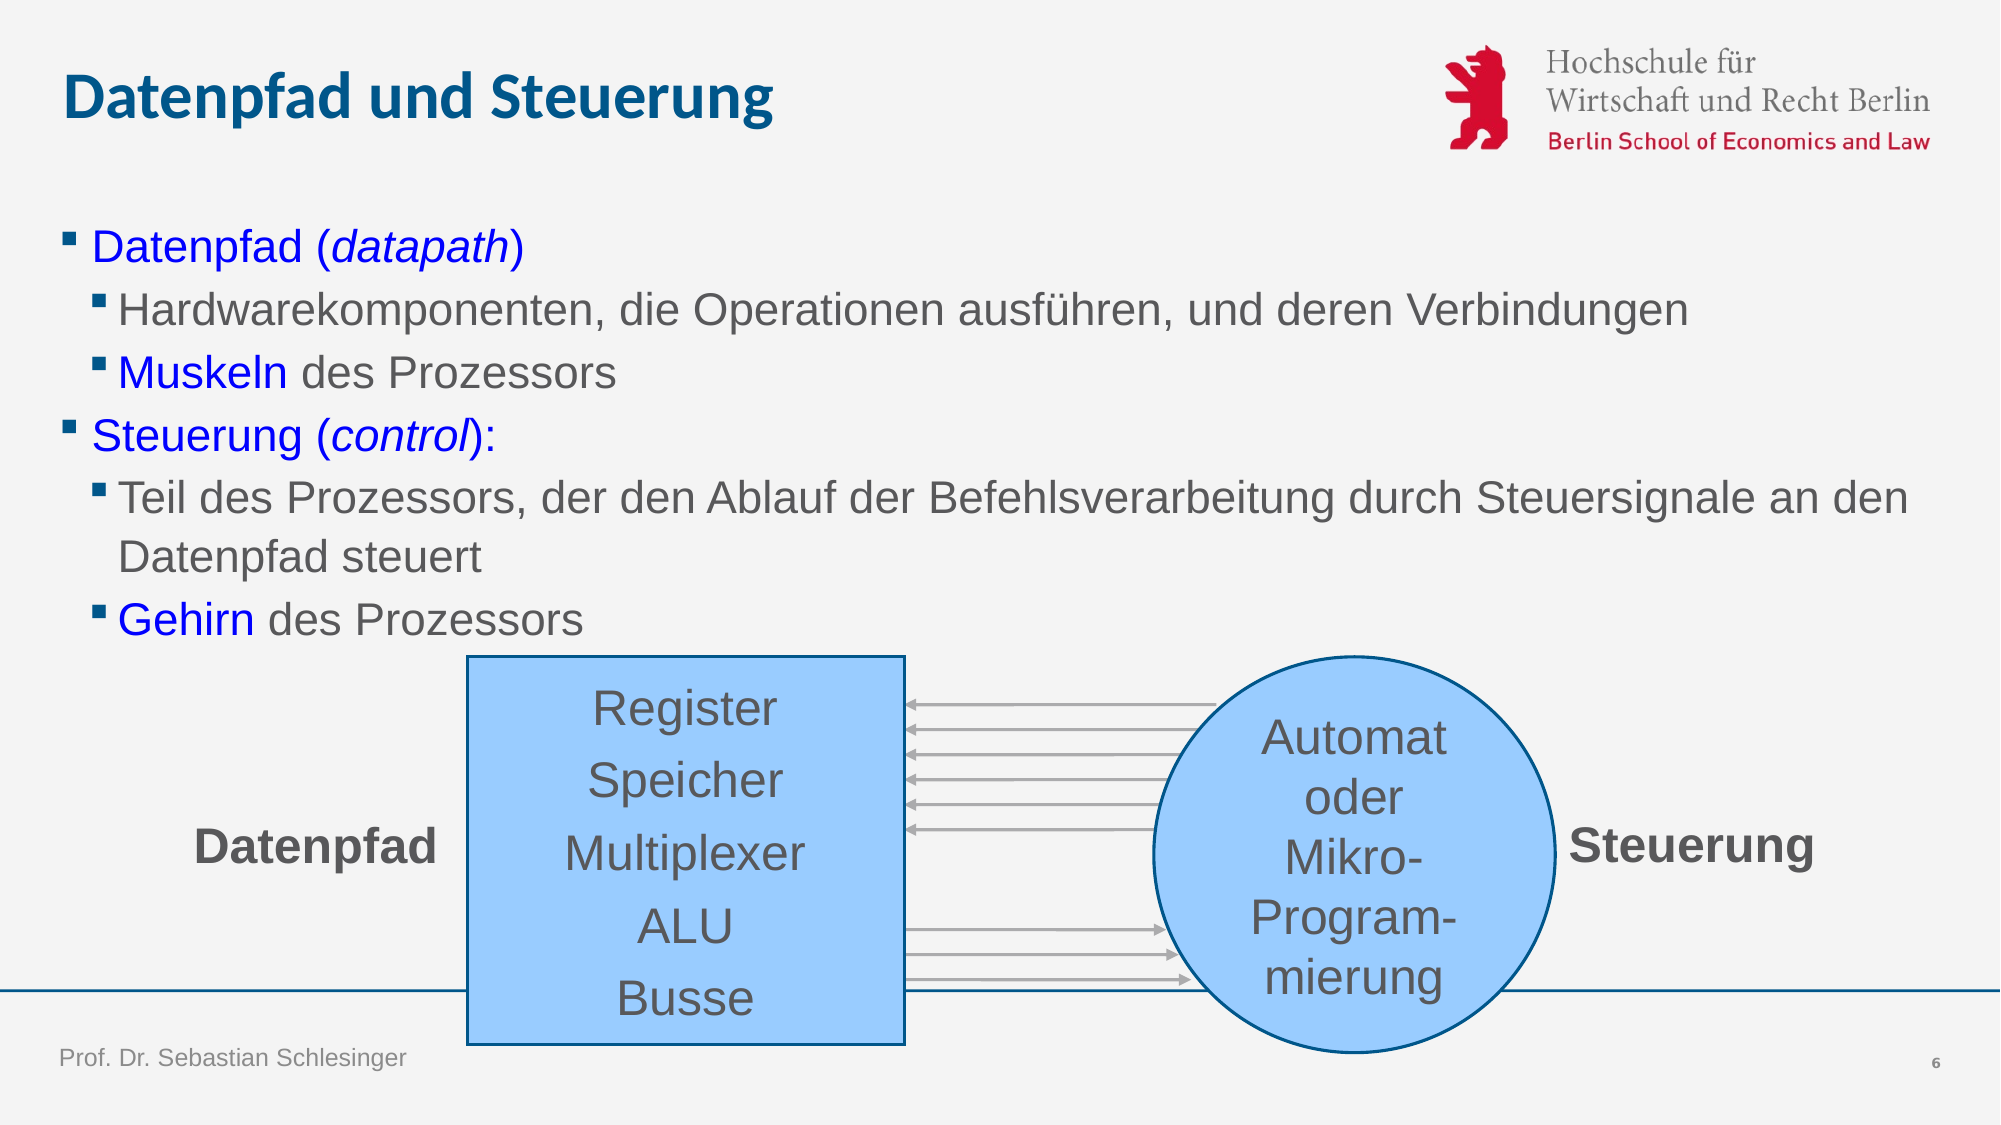

# Datenpfad und Steuerung
Datenpfad (datapath)
Hardwarekomponenten, die Operationen ausführen, und deren Verbindungen
Muskeln des Prozessors
Steuerung (control):
Teil des Prozessors, der den Ablauf der Befehlsverarbeitung durch Steuersignale an den Datenpfad steuert
Gehirn des Prozessors

Register
Speicher
Multiplexer
ALU
Busse
Automat
oder
Mikro-
Program-
mierung

Steuerung

Datenpfad

Prof. Dr. Sebastian Schlesinger
6